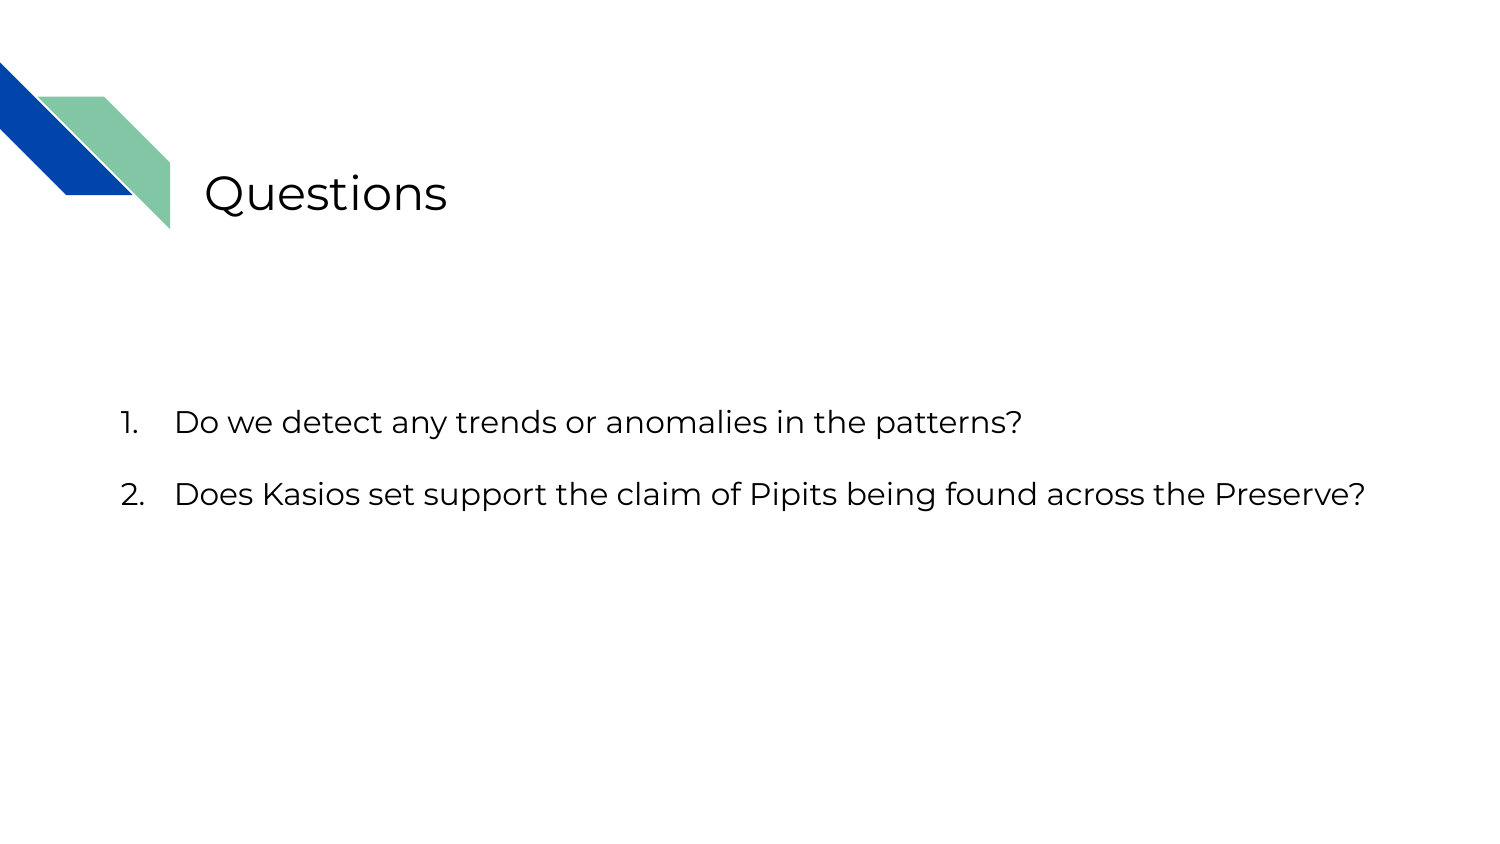

Questions
Do we detect any trends or anomalies in the patterns?
Does Kasios set support the claim of Pipits being found across the Preserve?